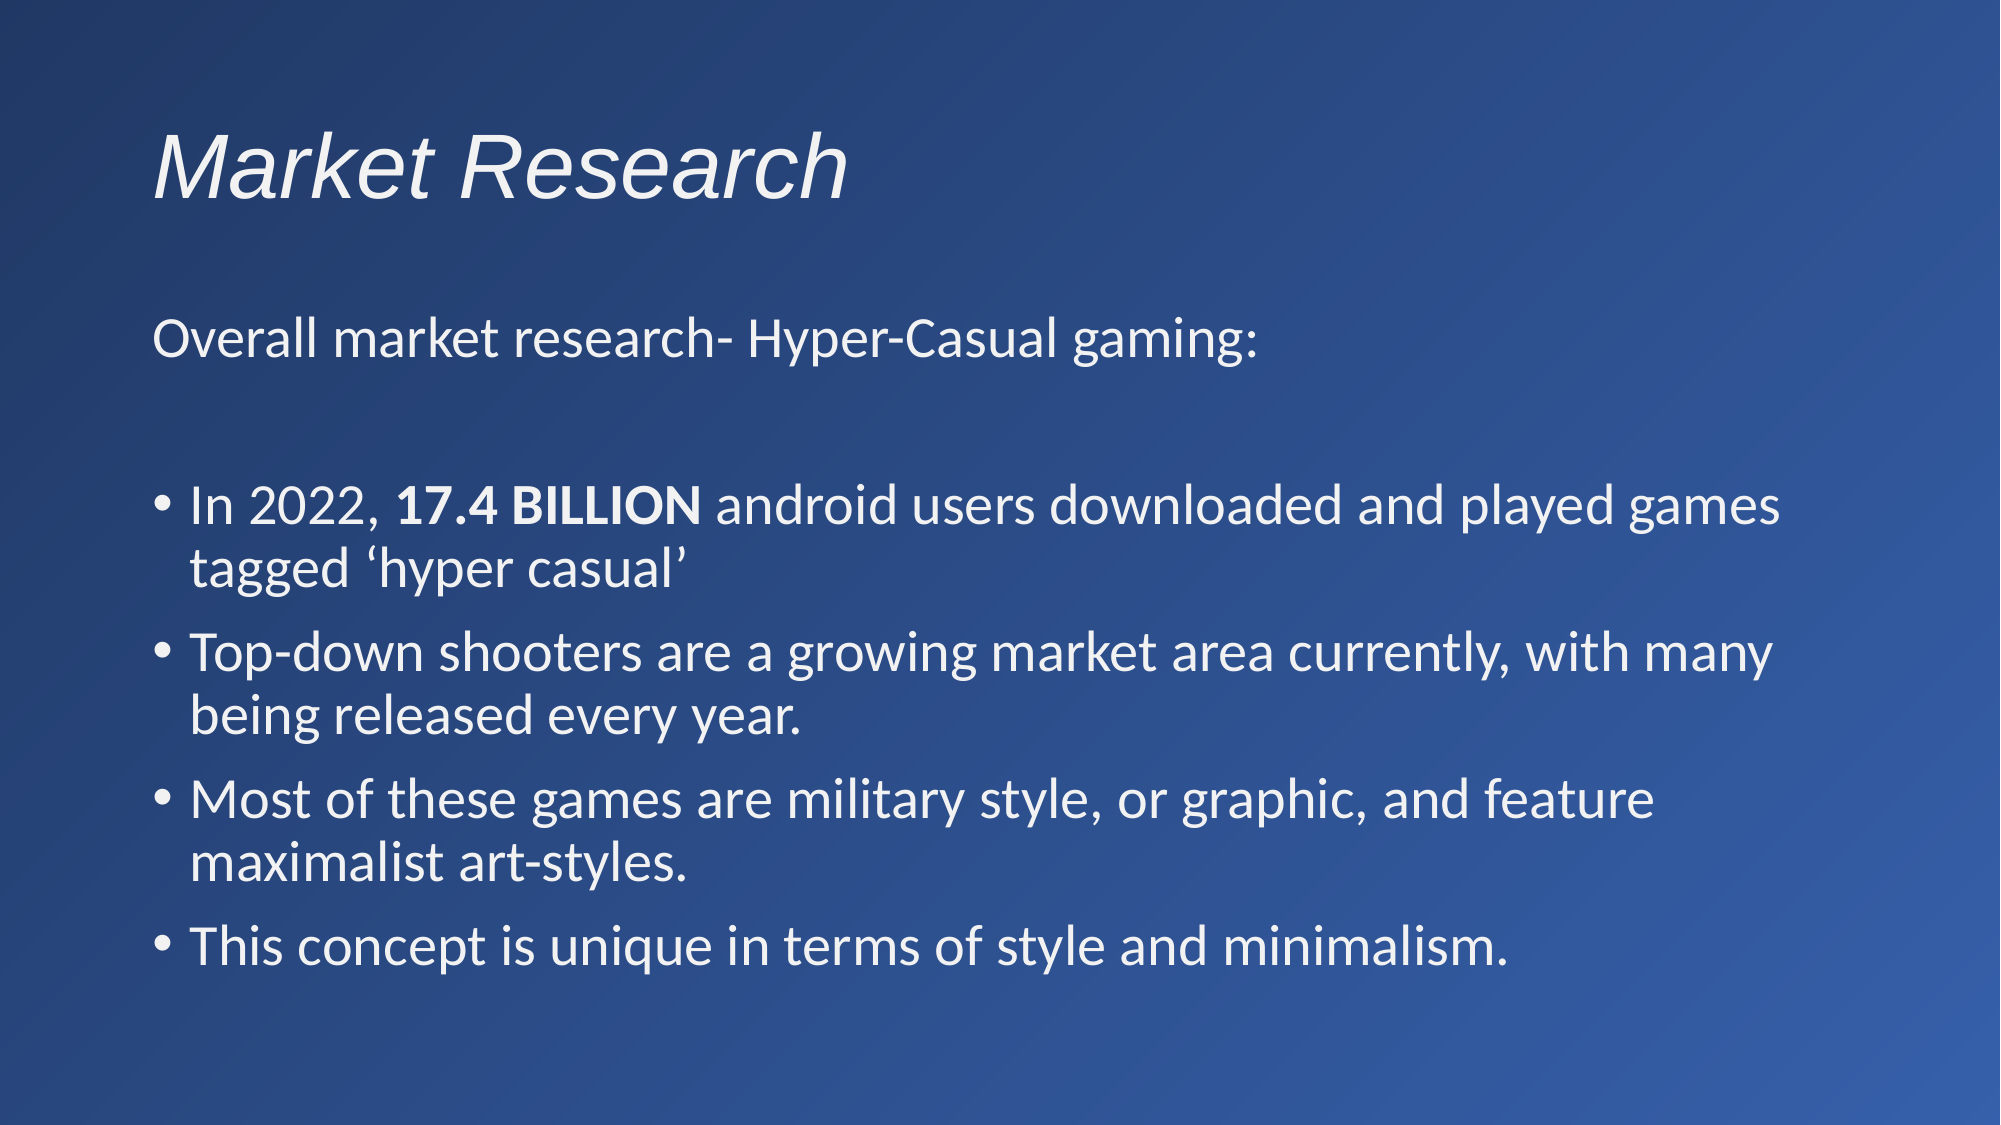

# Market Research
Overall market research- Hyper-Casual gaming:

In 2022, 17.4 BILLION android users downloaded and played games tagged ‘hyper casual’
Top-down shooters are a growing market area currently, with many being released every year.
Most of these games are military style, or graphic, and feature maximalist art-styles.
This concept is unique in terms of style and minimalism.